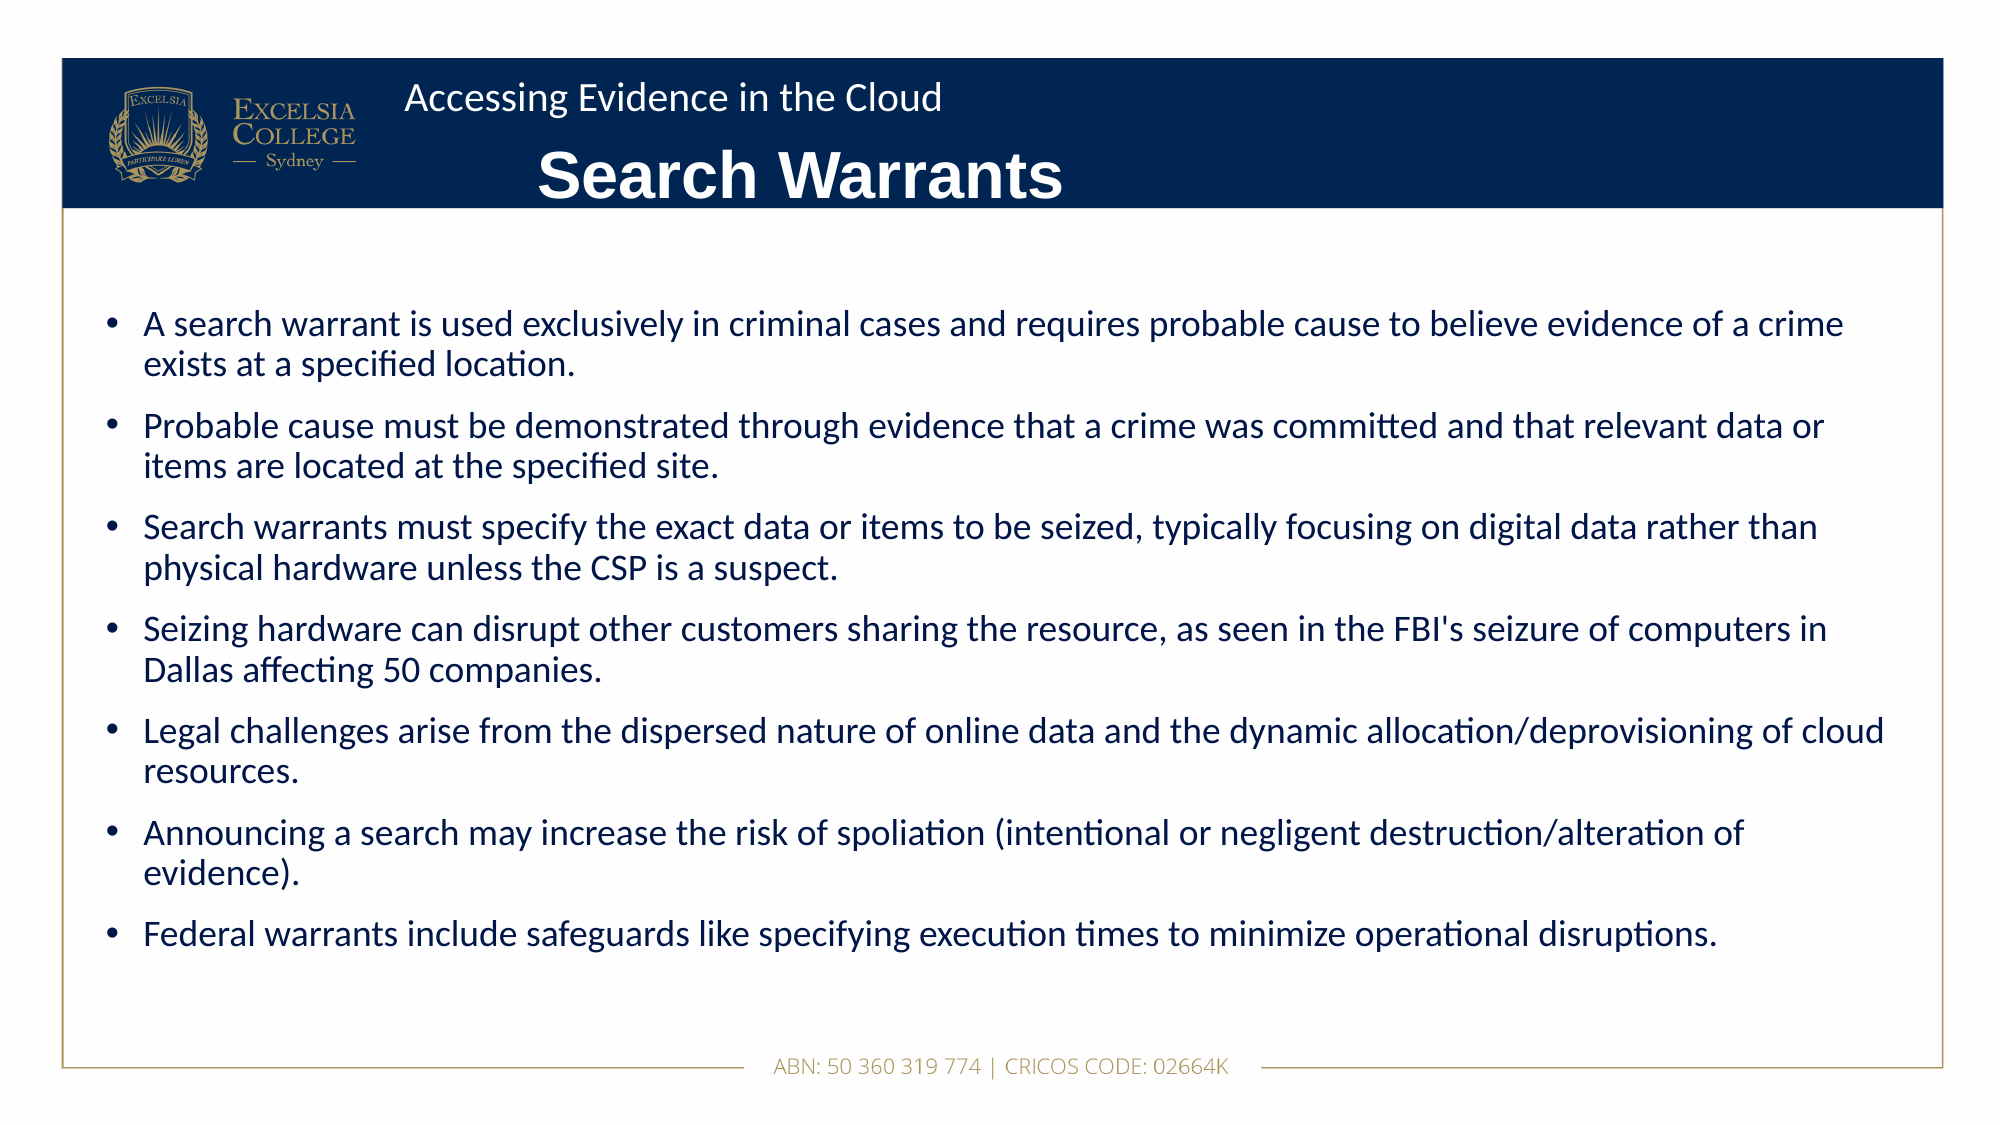

# Accessing Evidence in the Cloud
Search Warrants
A search warrant is used exclusively in criminal cases and requires probable cause to believe evidence of a crime exists at a specified location.
Probable cause must be demonstrated through evidence that a crime was committed and that relevant data or items are located at the specified site.
Search warrants must specify the exact data or items to be seized, typically focusing on digital data rather than physical hardware unless the CSP is a suspect.
Seizing hardware can disrupt other customers sharing the resource, as seen in the FBI's seizure of computers in Dallas affecting 50 companies.
Legal challenges arise from the dispersed nature of online data and the dynamic allocation/deprovisioning of cloud resources.
Announcing a search may increase the risk of spoliation (intentional or negligent destruction/alteration of evidence).
Federal warrants include safeguards like specifying execution times to minimize operational disruptions.